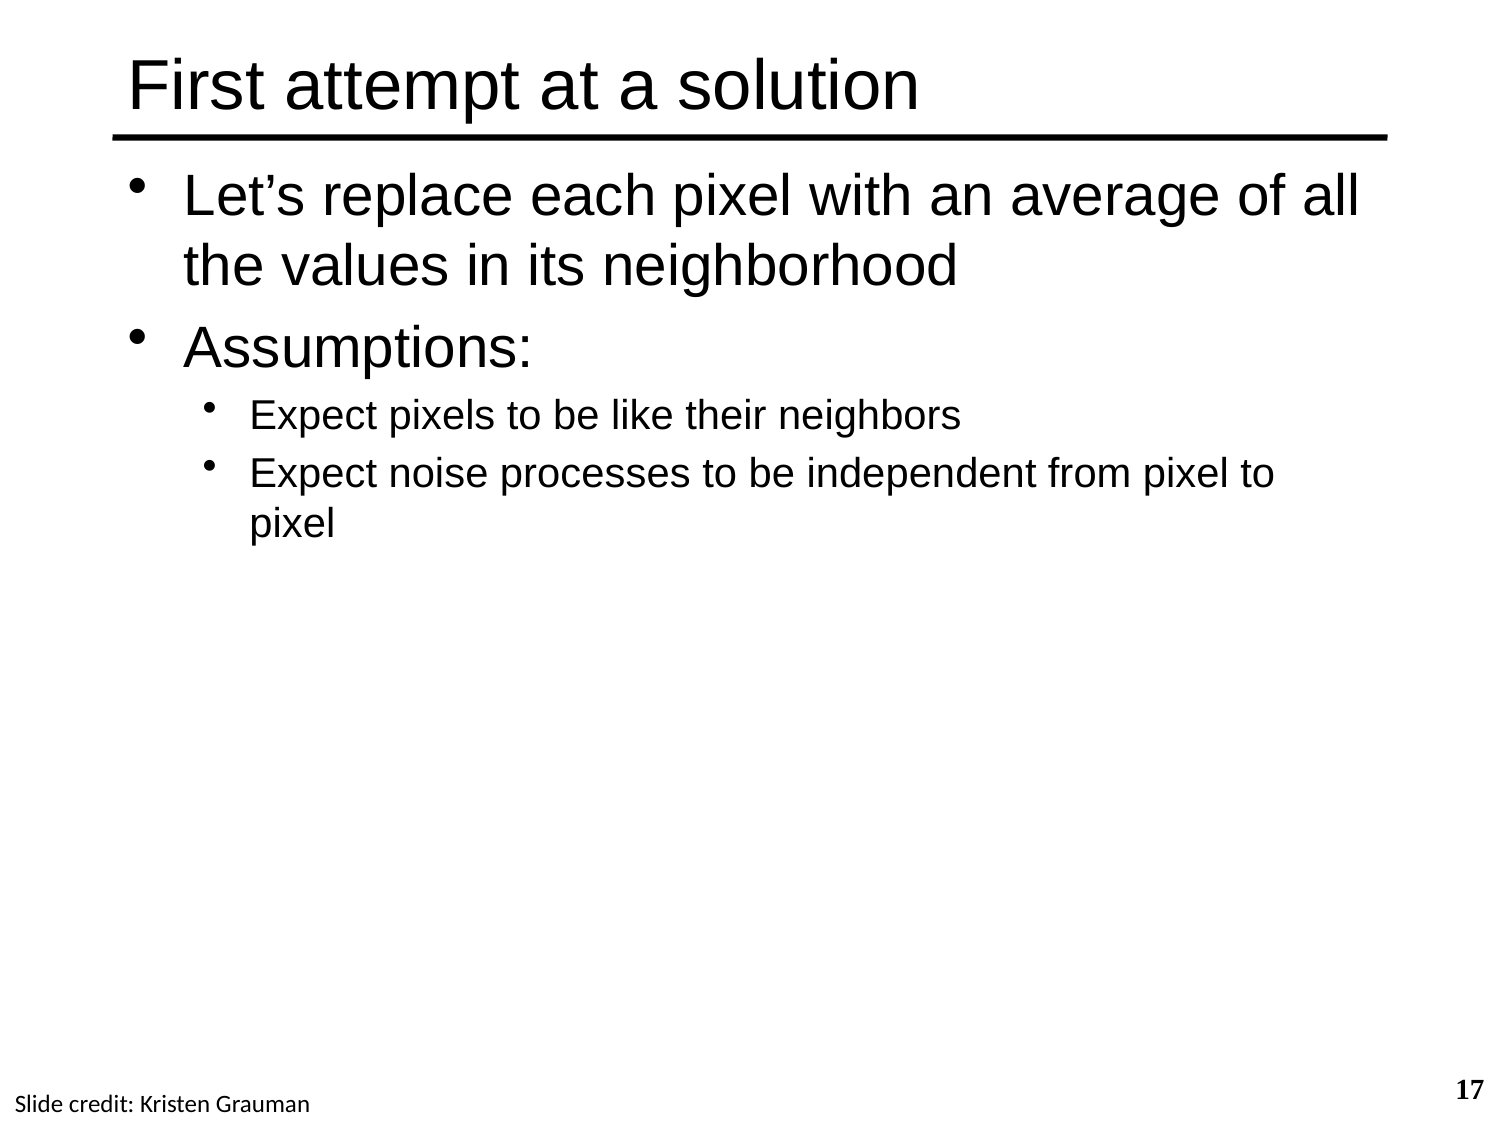

# First attempt at a solution
Let’s replace each pixel with an average of all the values in its neighborhood
Assumptions:
Expect pixels to be like their neighbors
Expect noise processes to be independent from pixel to pixel

17
Slide credit: Kristen Grauman